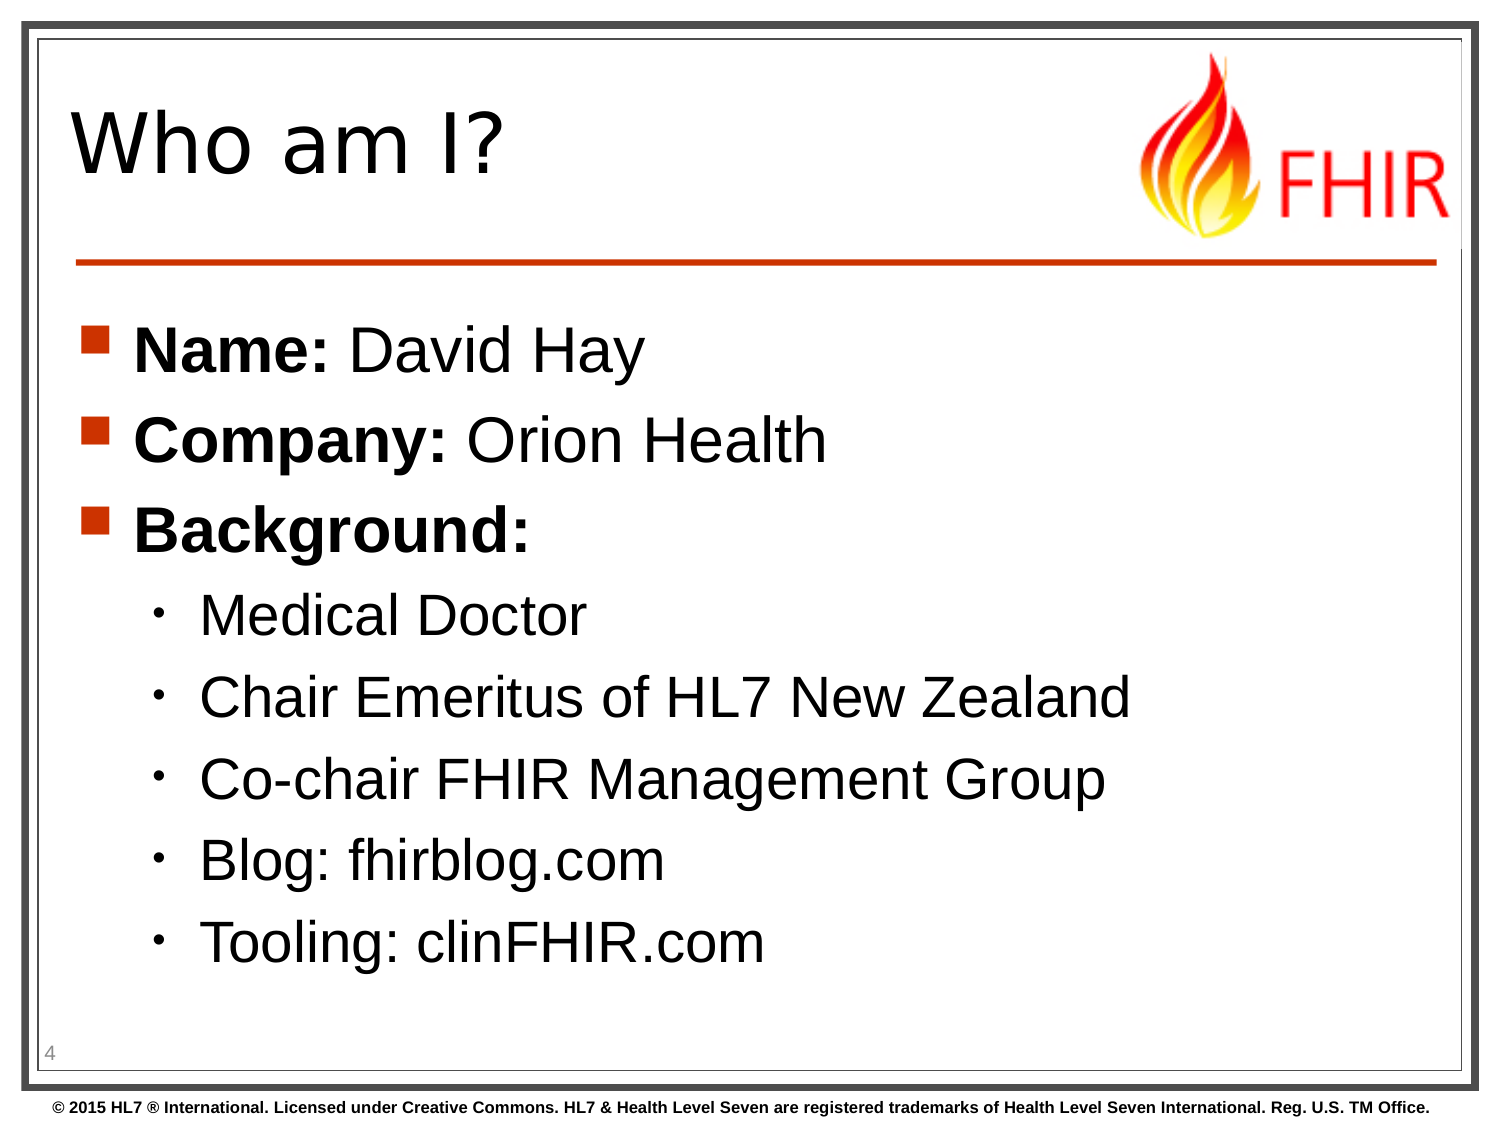

# Who am I?
Name: David Hay
Company: Orion Health
Background:
Medical Doctor
Chair Emeritus of HL7 New Zealand
Co-chair FHIR Management Group
Blog: fhirblog.com
Tooling: clinFHIR.com
4